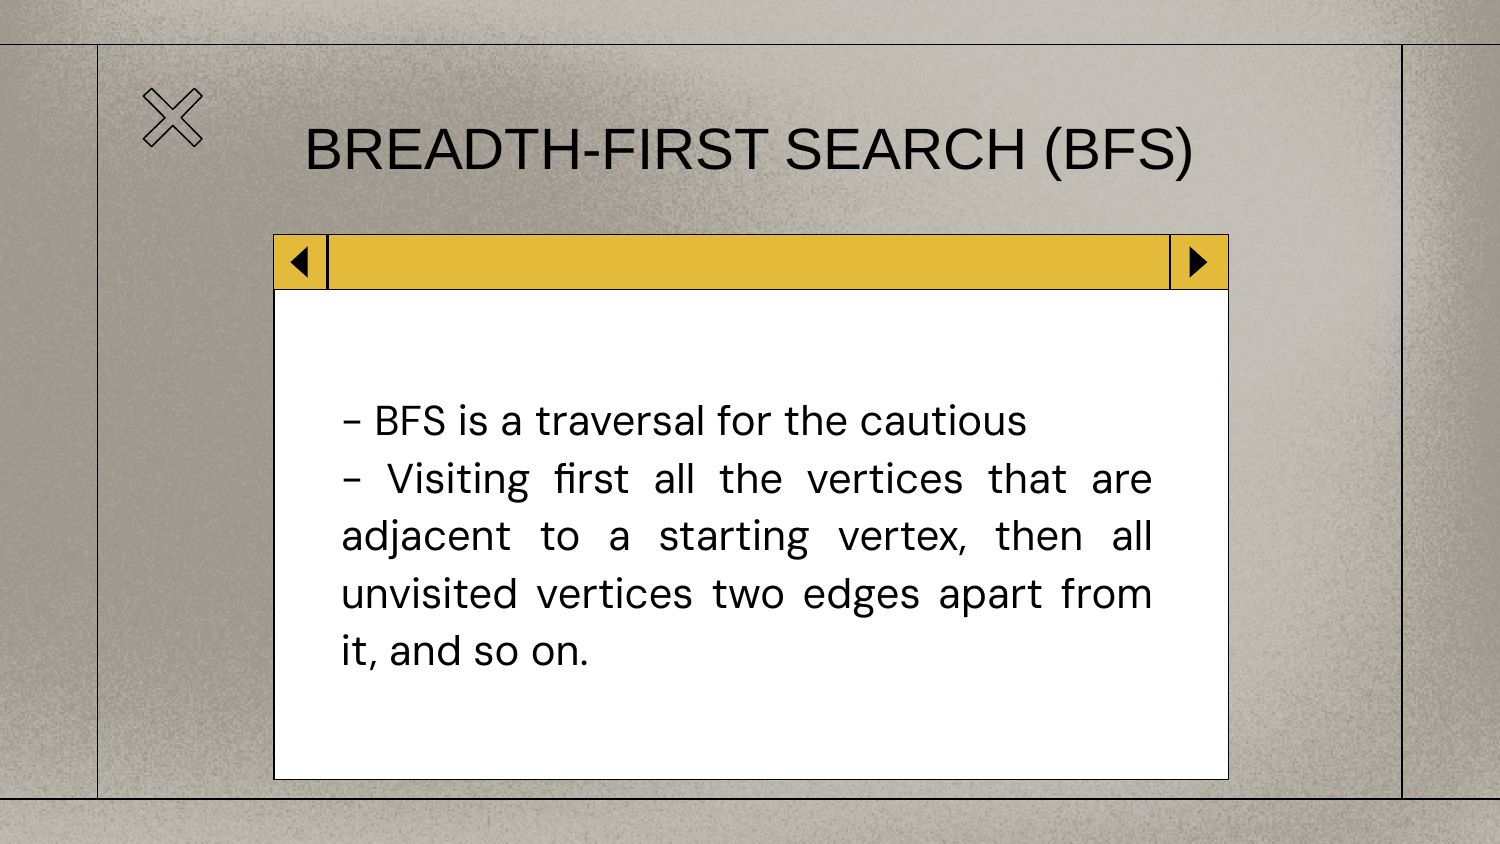

# BREADTH-FIRST SEARCH (BFS)

- BFS is a traversal for the cautious
- Visiting first all the vertices that are adjacent to a starting vertex, then all unvisited vertices two edges apart from it, and so on.